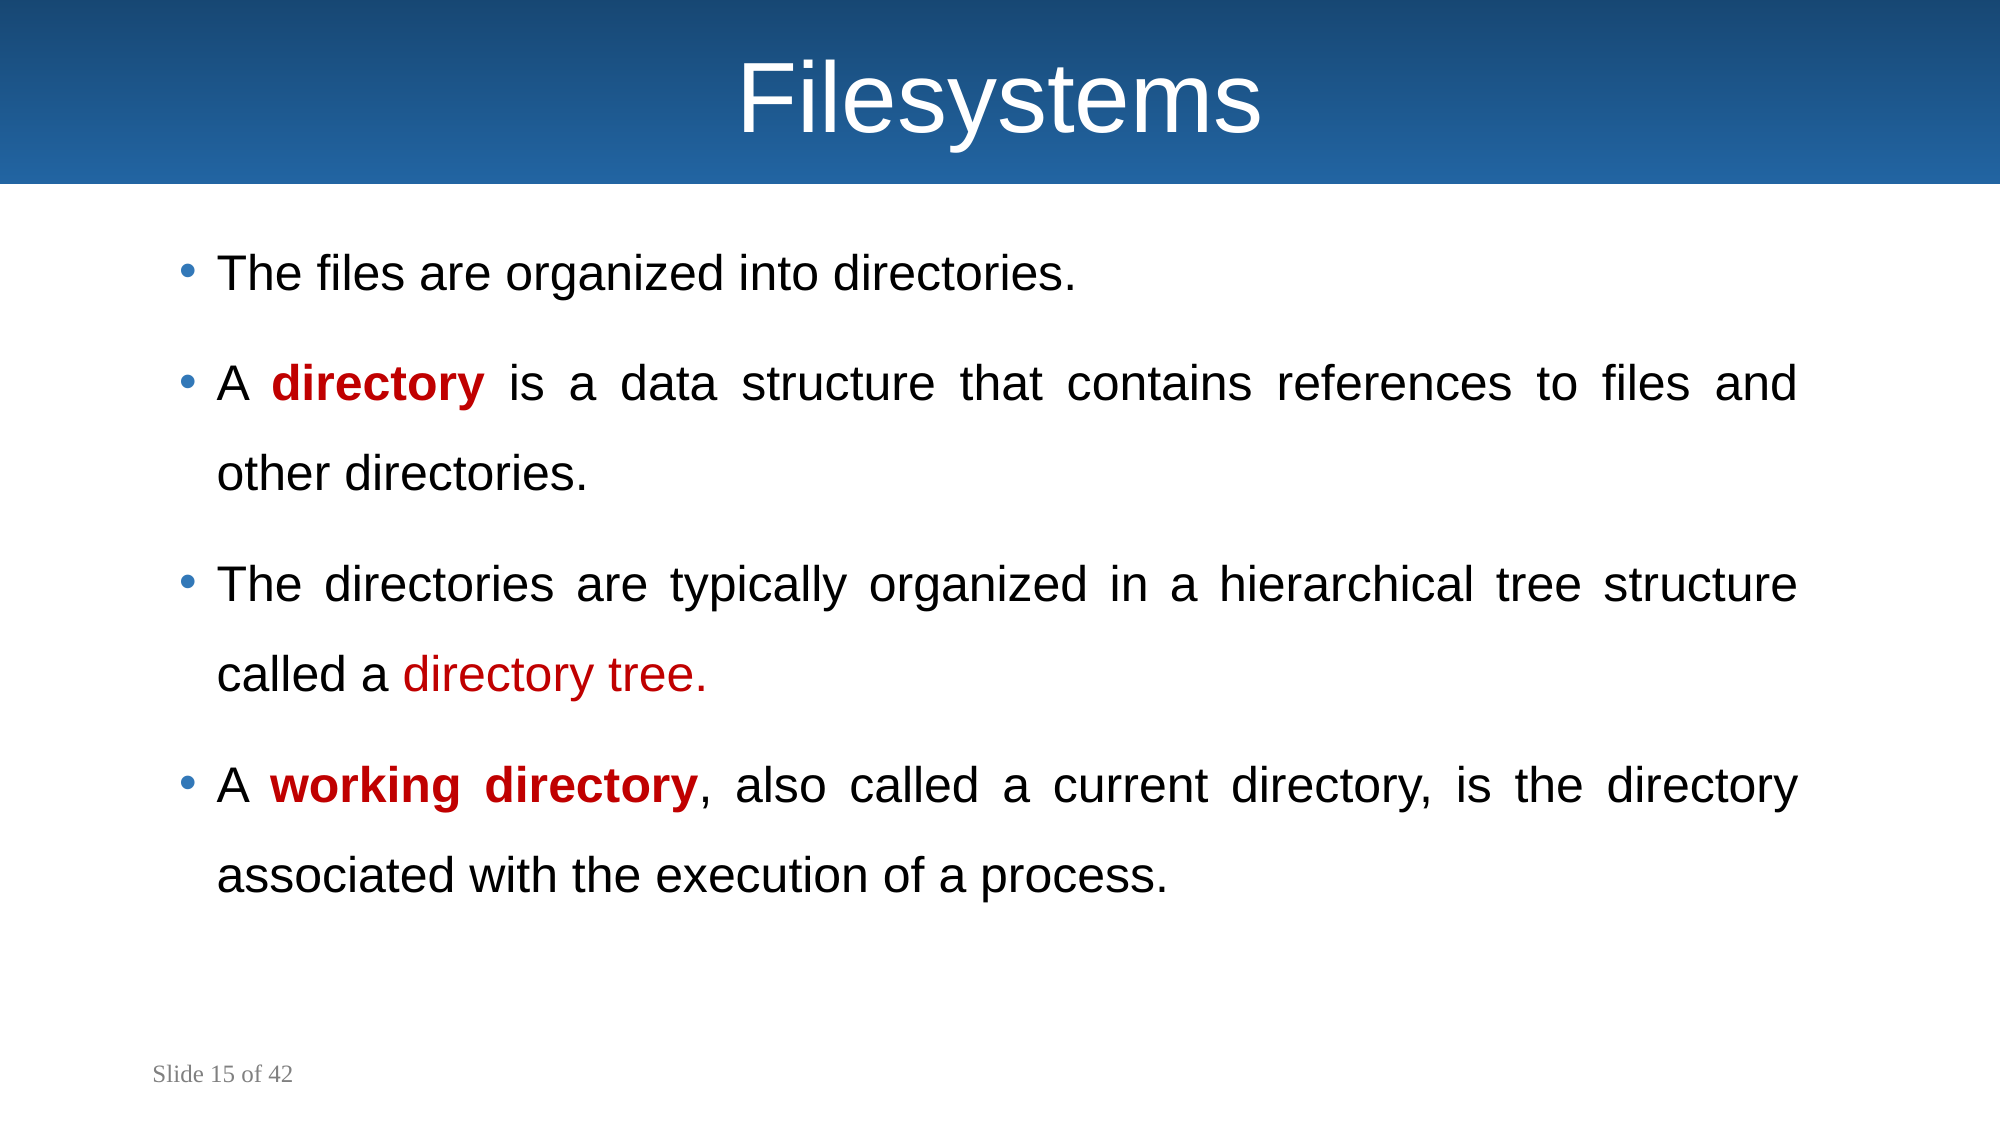

Filesystems
The files are organized into directories.
A directory is a data structure that contains references to files and other directories.
The directories are typically organized in a hierarchical tree structure called a directory tree.
A working directory, also called a current directory, is the directory associated with the execution of a process.
Slide 15 of 42